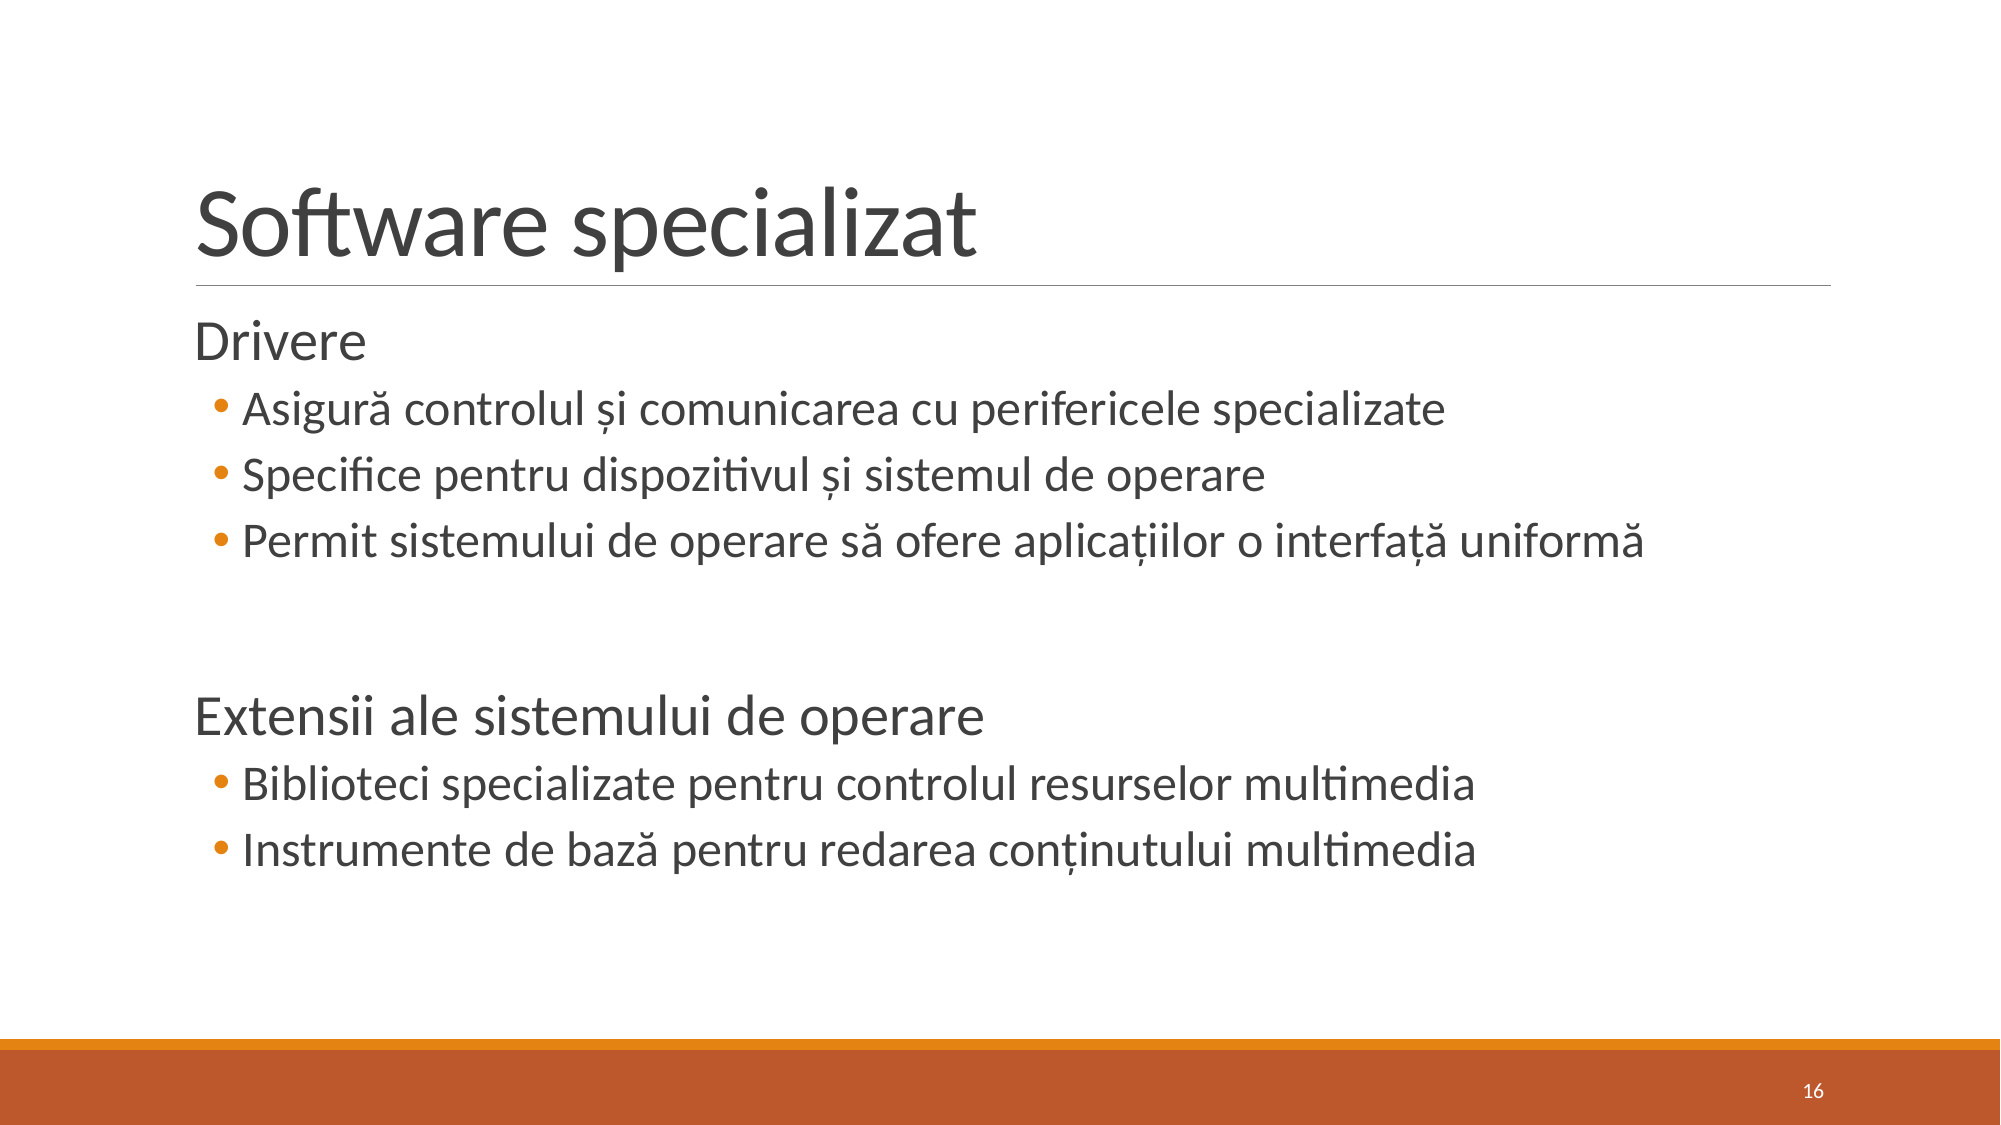

# Software specializat
Drivere
Asigură controlul și comunicarea cu perifericele specializate
Specifice pentru dispozitivul și sistemul de operare
Permit sistemului de operare să ofere aplicațiilor o interfață uniformă

Extensii ale sistemului de operare
Biblioteci specializate pentru controlul resurselor multimedia
Instrumente de bază pentru redarea conținutului multimedia
16